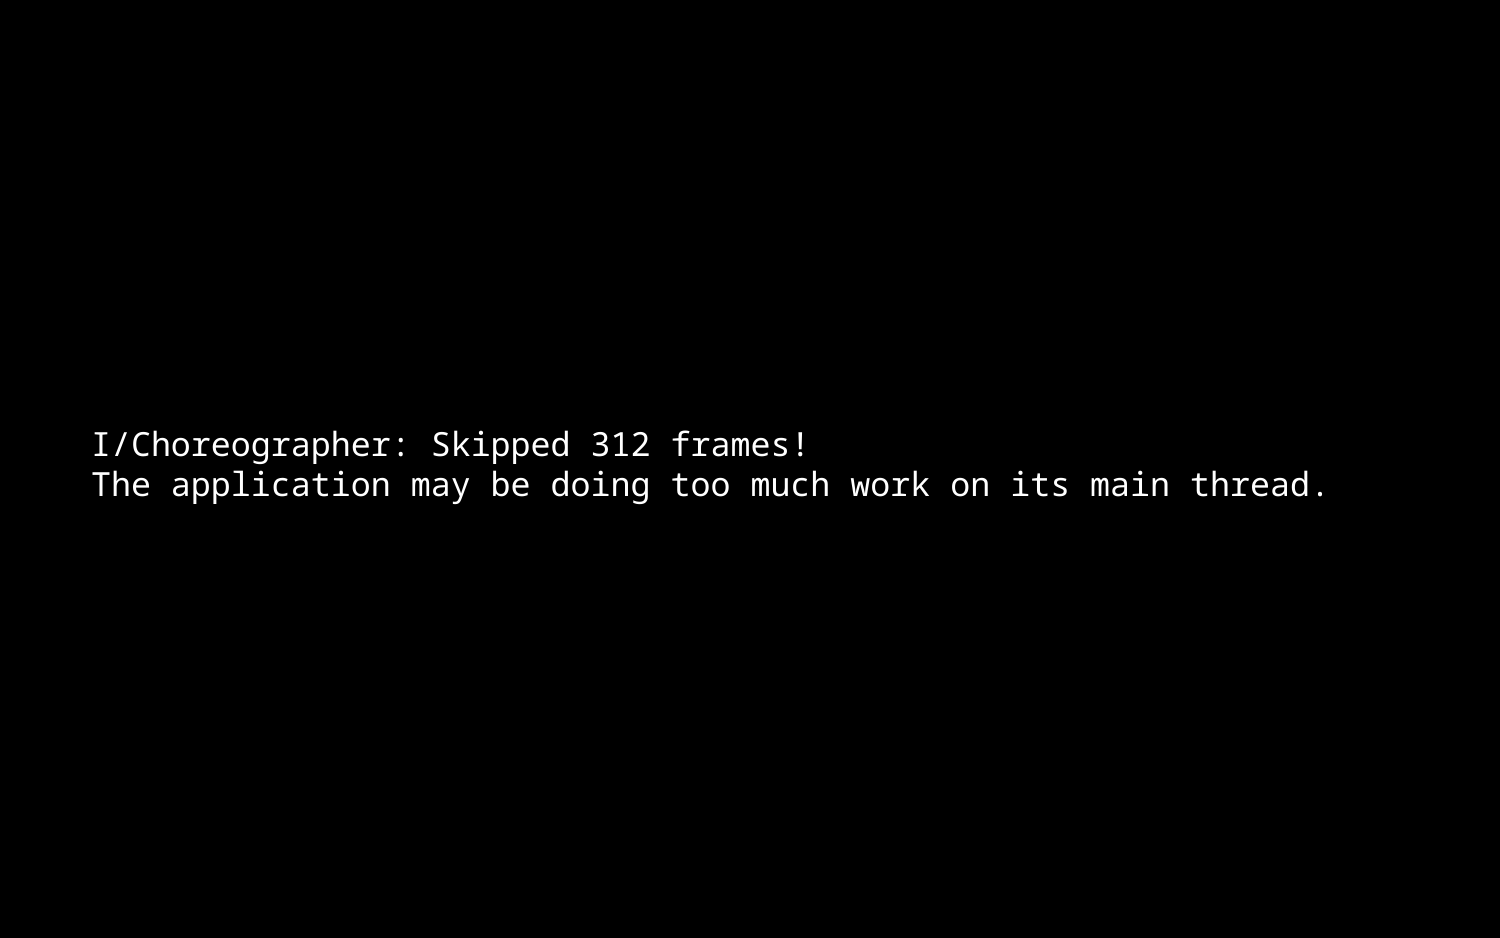

I/Choreographer: Skipped 312 frames!
The application may be doing too much work on its main thread.